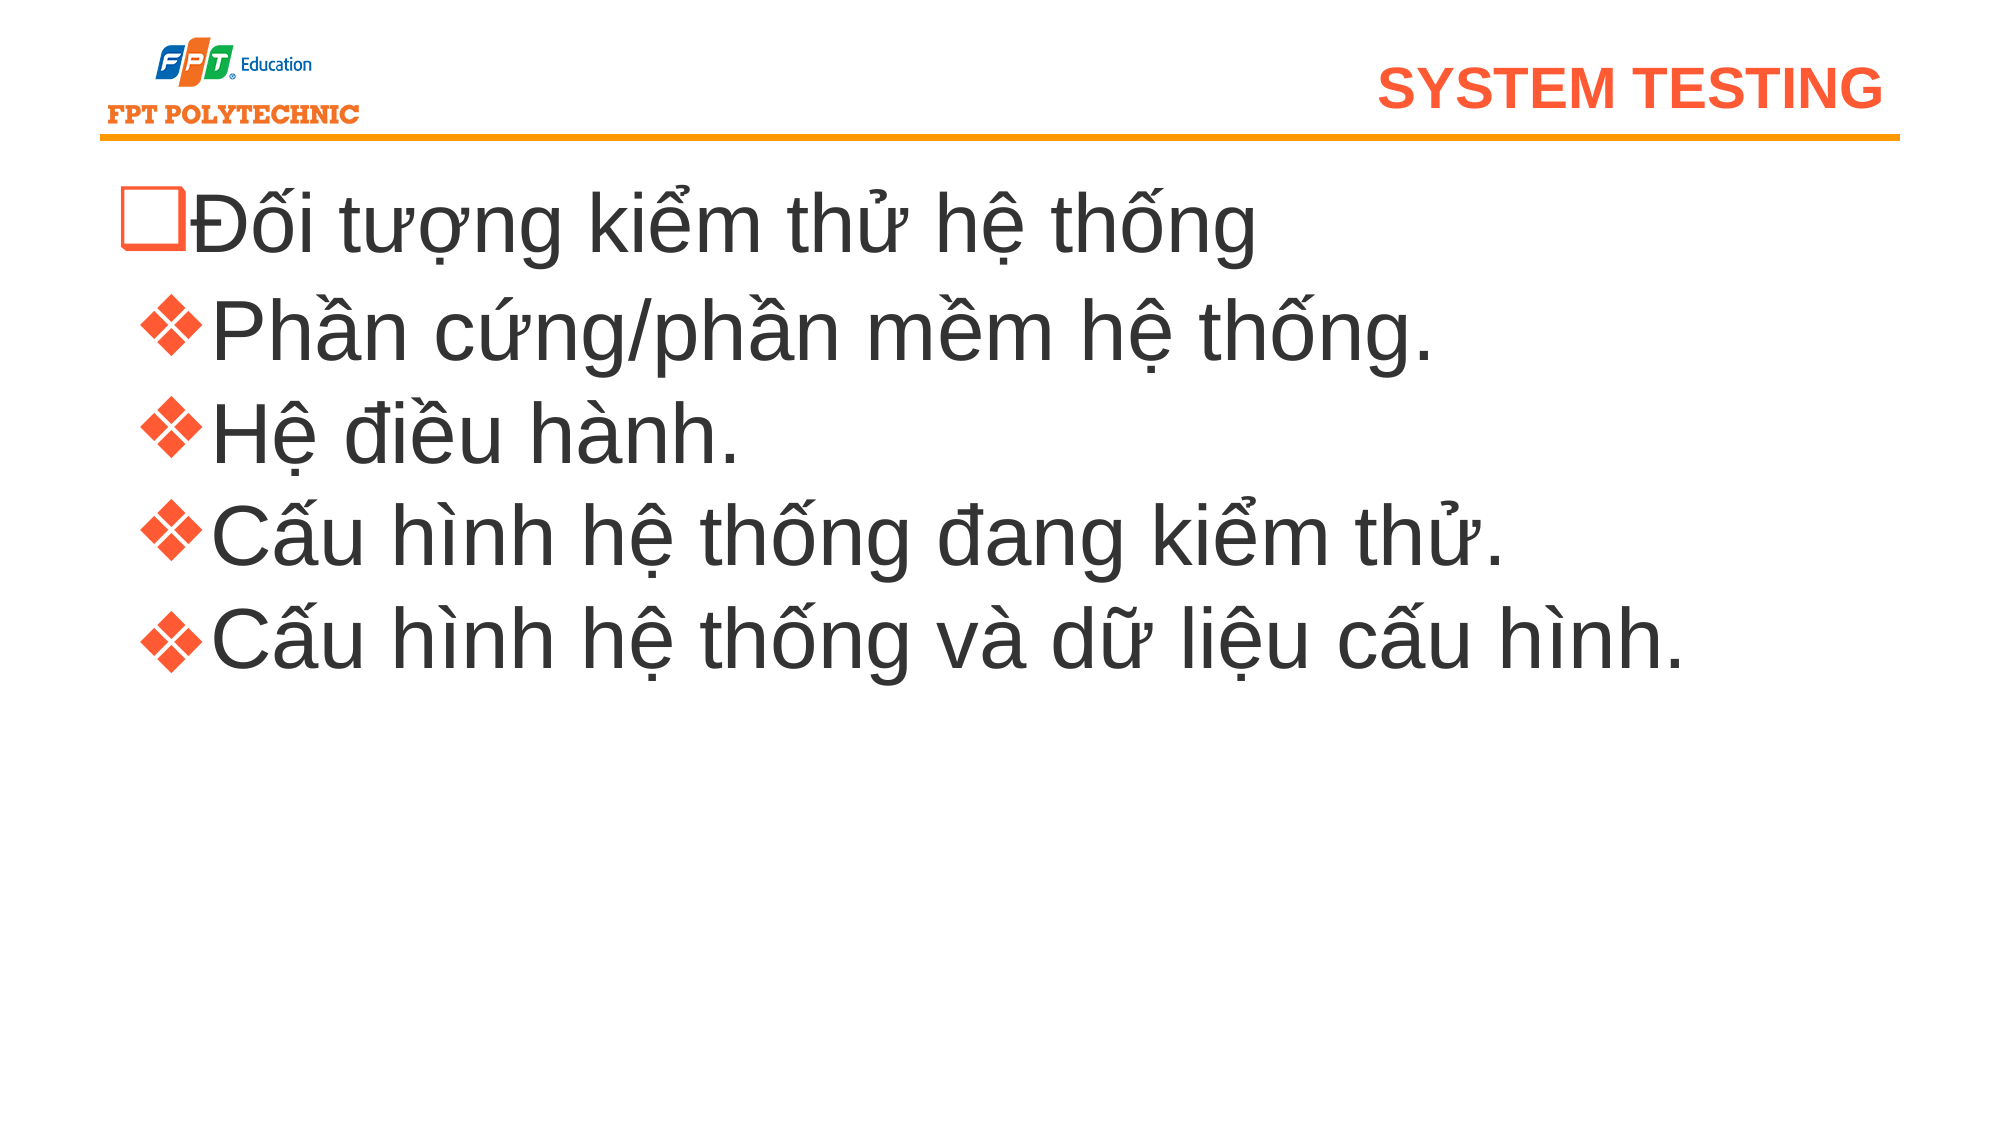

# system testing
Đối tượng kiểm thử hệ thống
Phần cứng/phần mềm hệ thống.
Hệ điều hành.
Cấu hình hệ thống đang kiểm thử.
Cấu hình hệ thống và dữ liệu cấu hình.